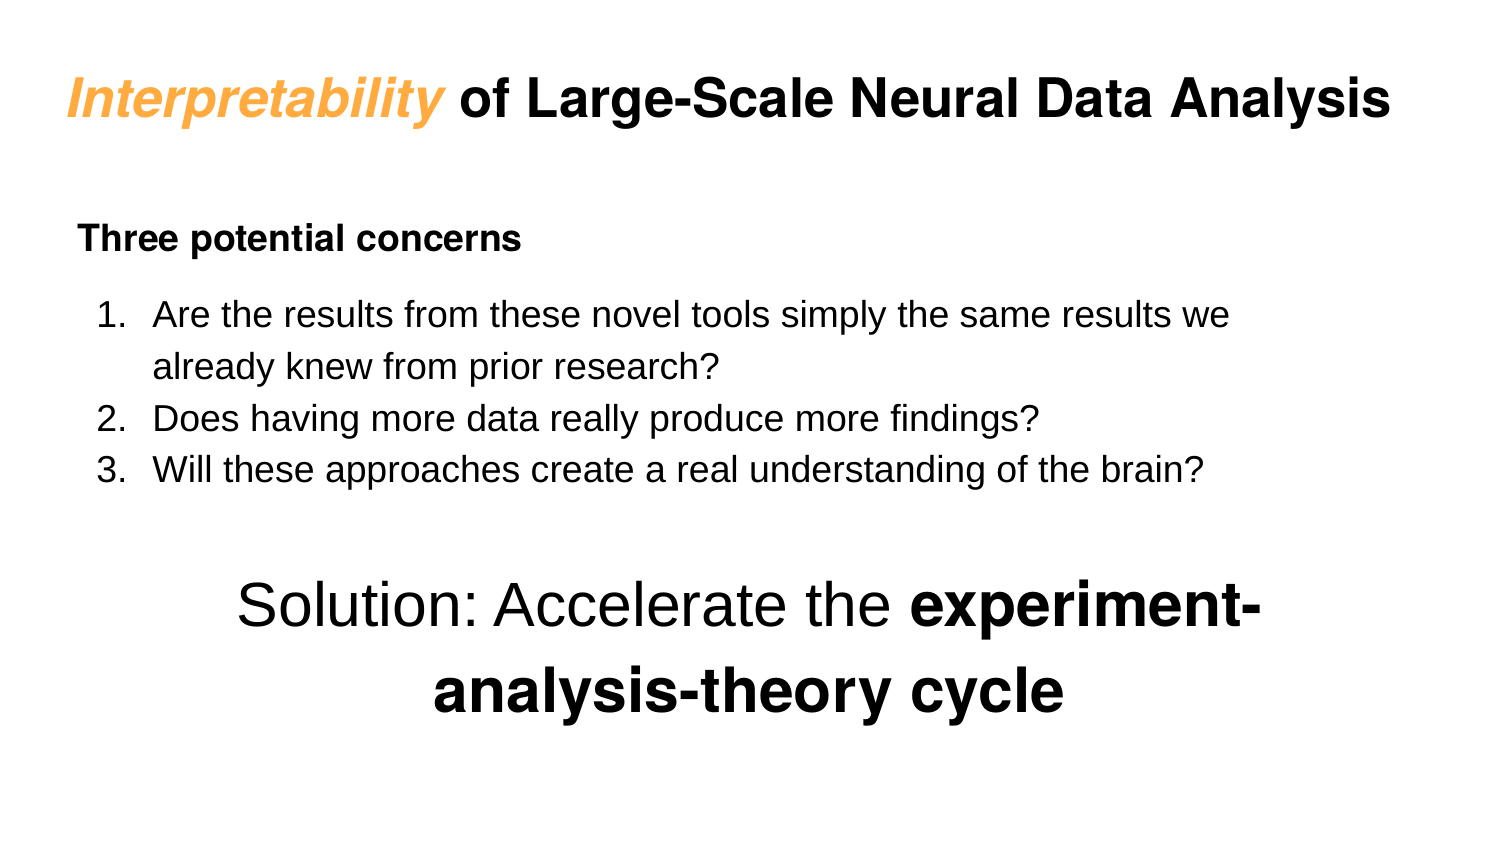

# Interpretability of Large-Scale Neural Data Analysis
Three potential concerns
Are the results from these novel tools simply the same results we already knew from prior research?
Does having more data really produce more findings?
Will these approaches create a real understanding of the brain?
Solution: Accelerate the experiment-analysis-theory cycle